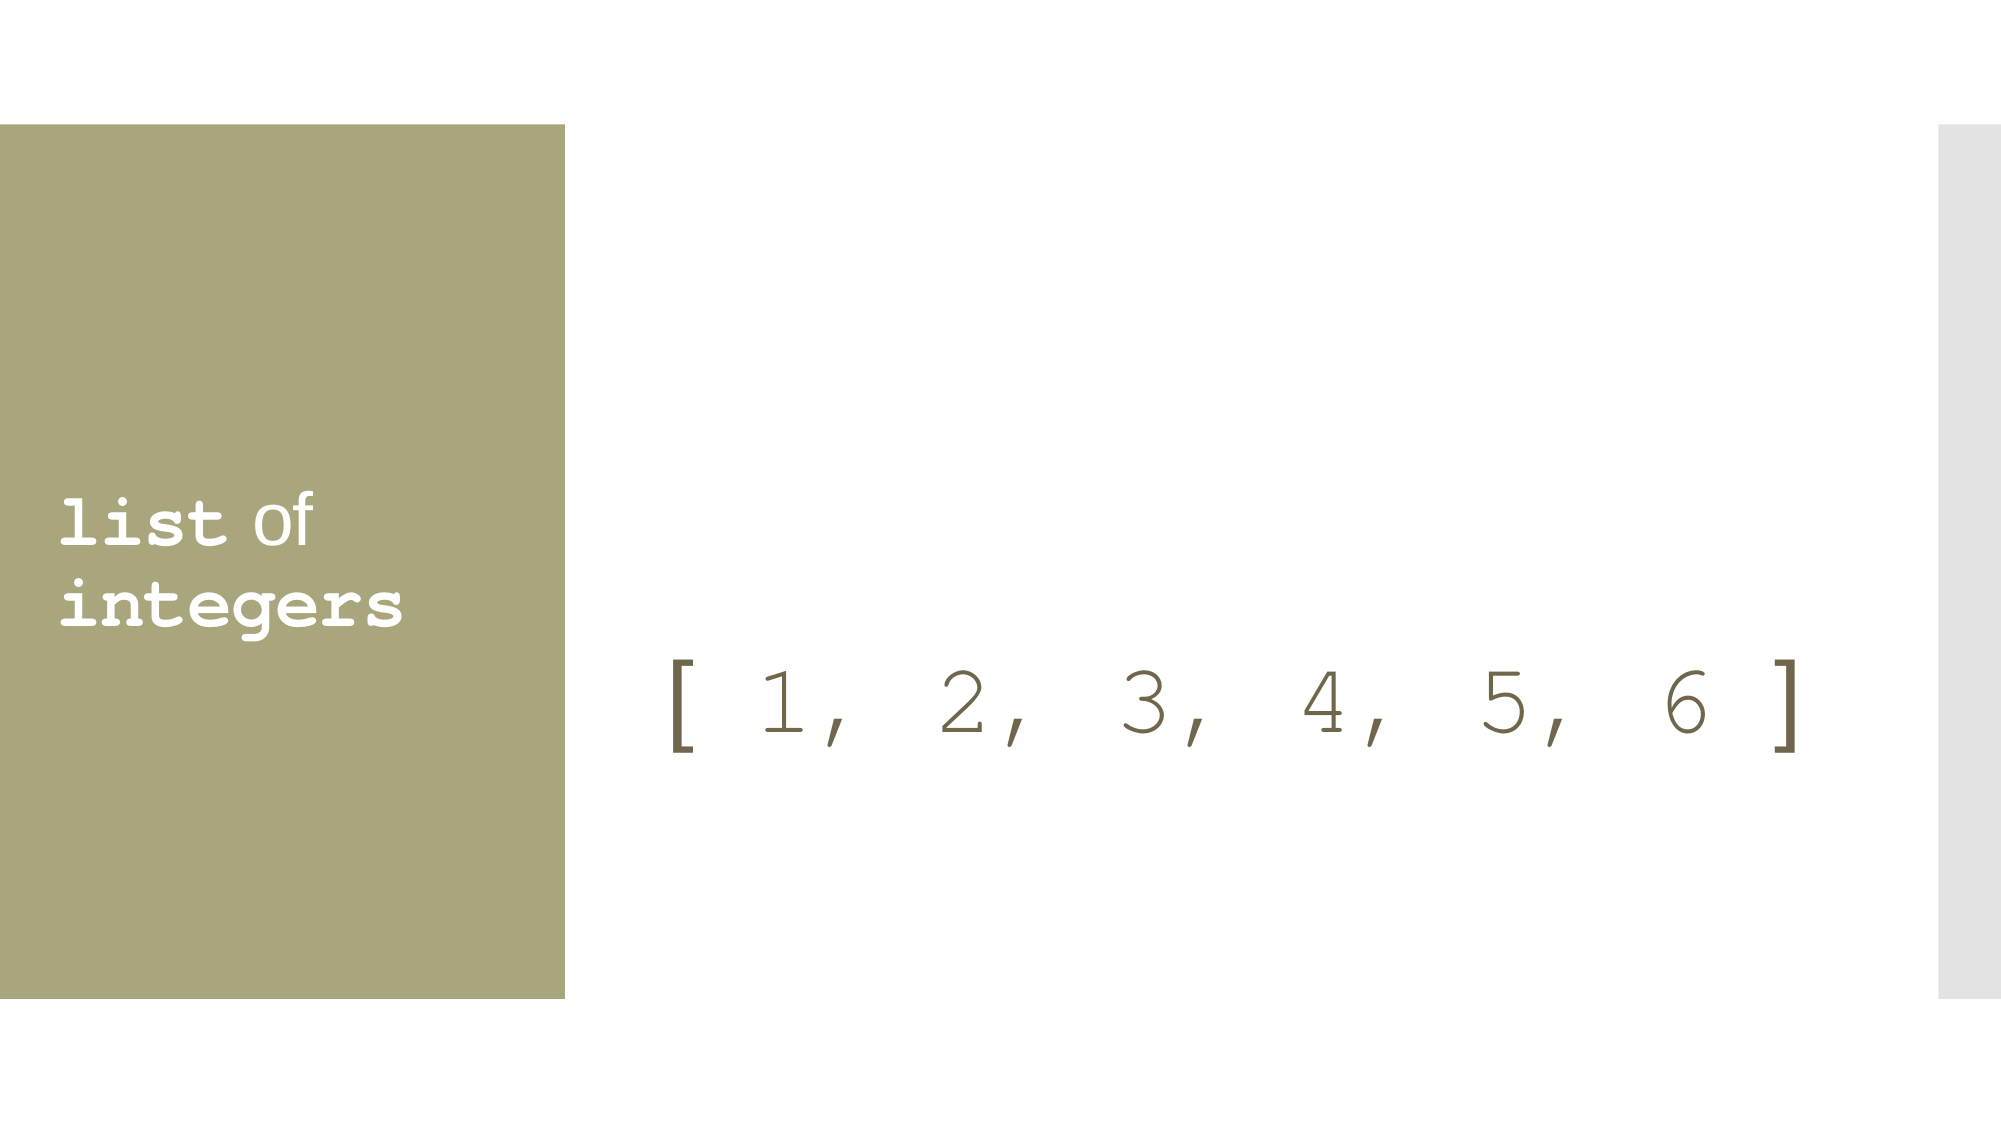

[ 1, 2, 3, 4, 5, 6 ]
# list of integers